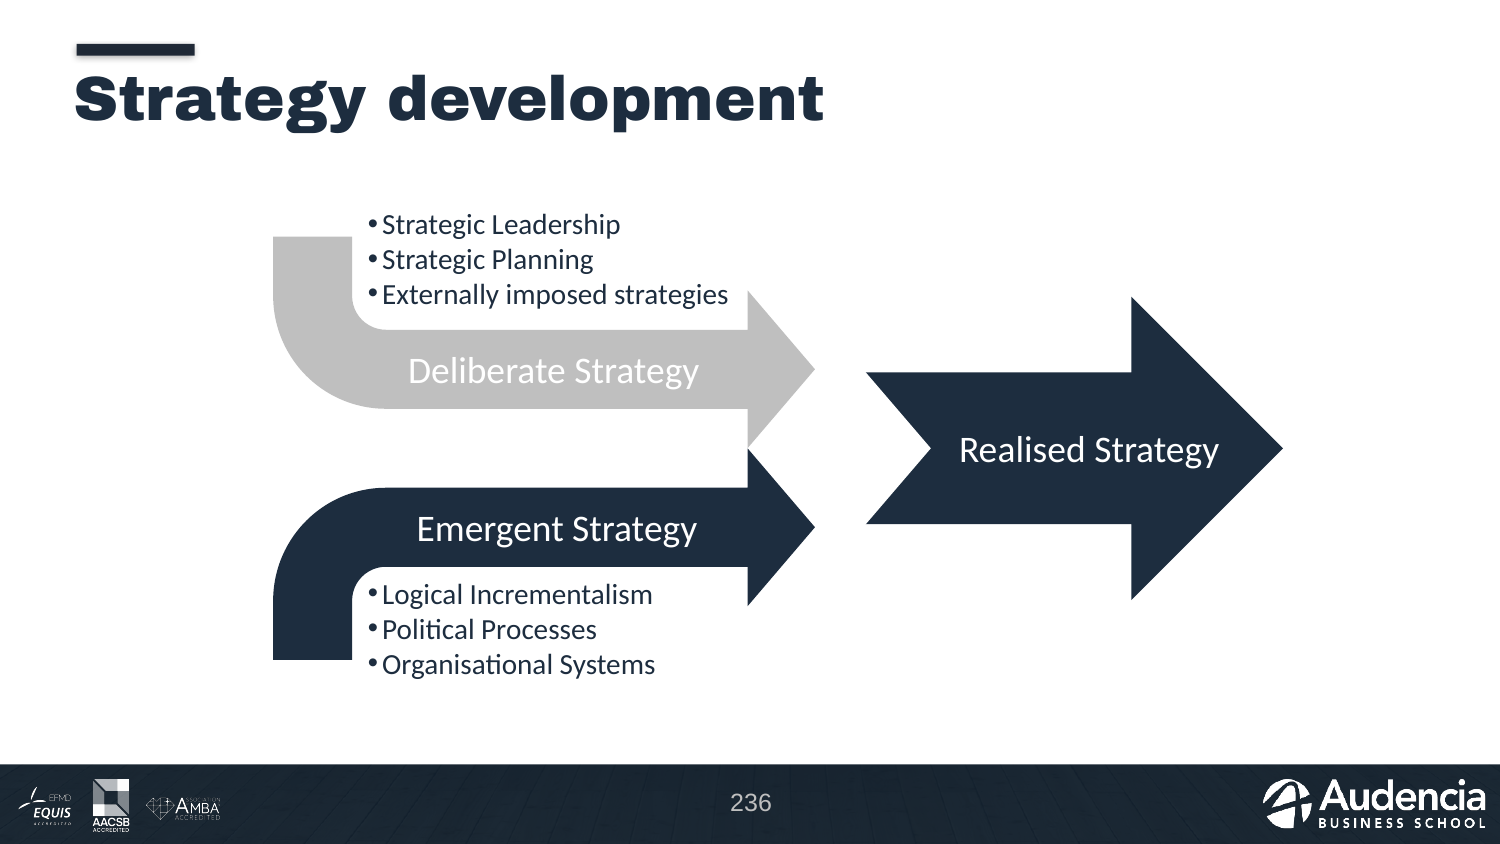

# Strategy development

Strategic Leadership
Strategic Planning
Externally imposed strategies

Deliberate Strategy

Realised Strategy

Emergent Strategy
Logical Incrementalism
Political Processes
Organisational Systems
236